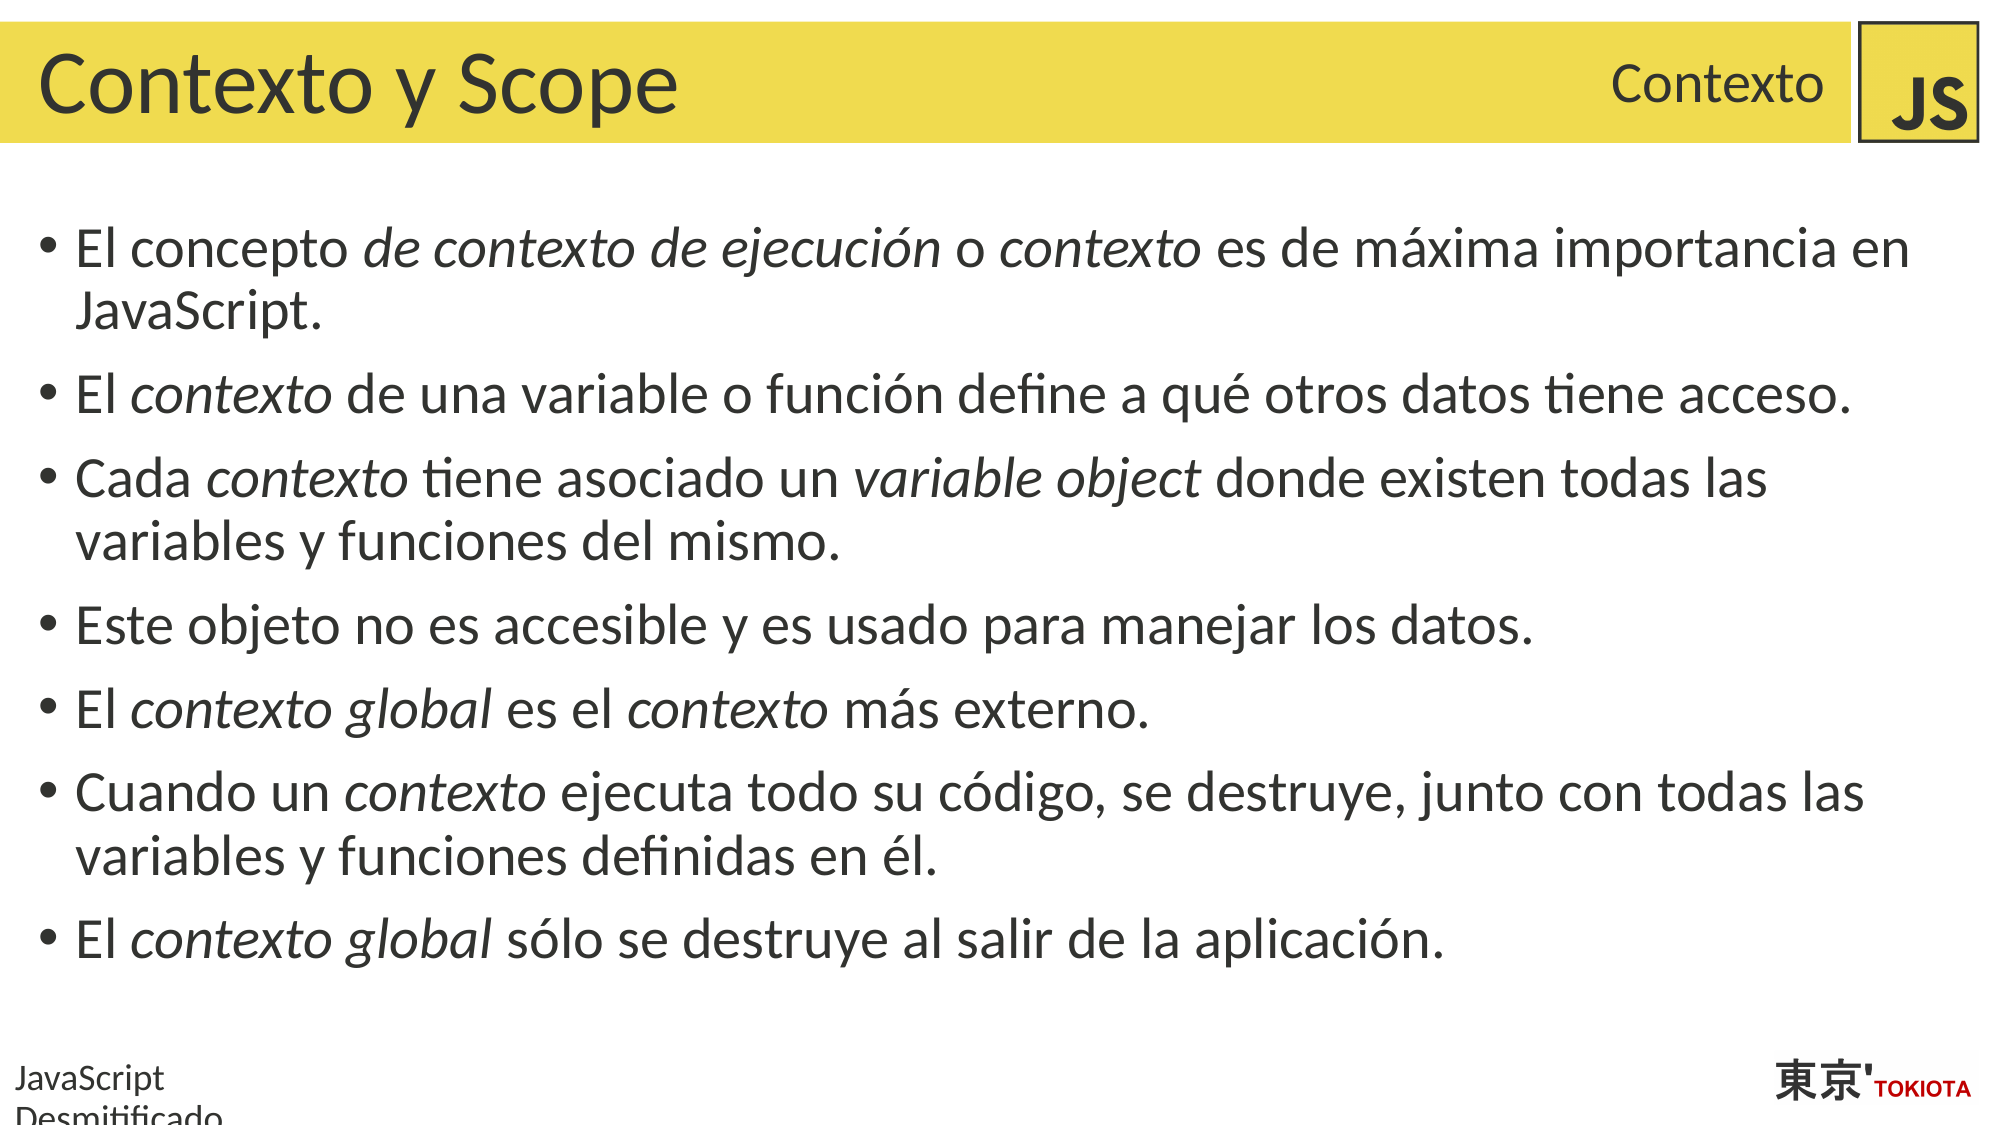

# Contexto y Scope
Contexto
El concepto de contexto de ejecución o contexto es de máxima importancia en JavaScript.
El contexto de una variable o función define a qué otros datos tiene acceso.
Cada contexto tiene asociado un variable object donde existen todas las variables y funciones del mismo.
Este objeto no es accesible y es usado para manejar los datos.
El contexto global es el contexto más externo.
Cuando un contexto ejecuta todo su código, se destruye, junto con todas las variables y funciones definidas en él.
El contexto global sólo se destruye al salir de la aplicación.